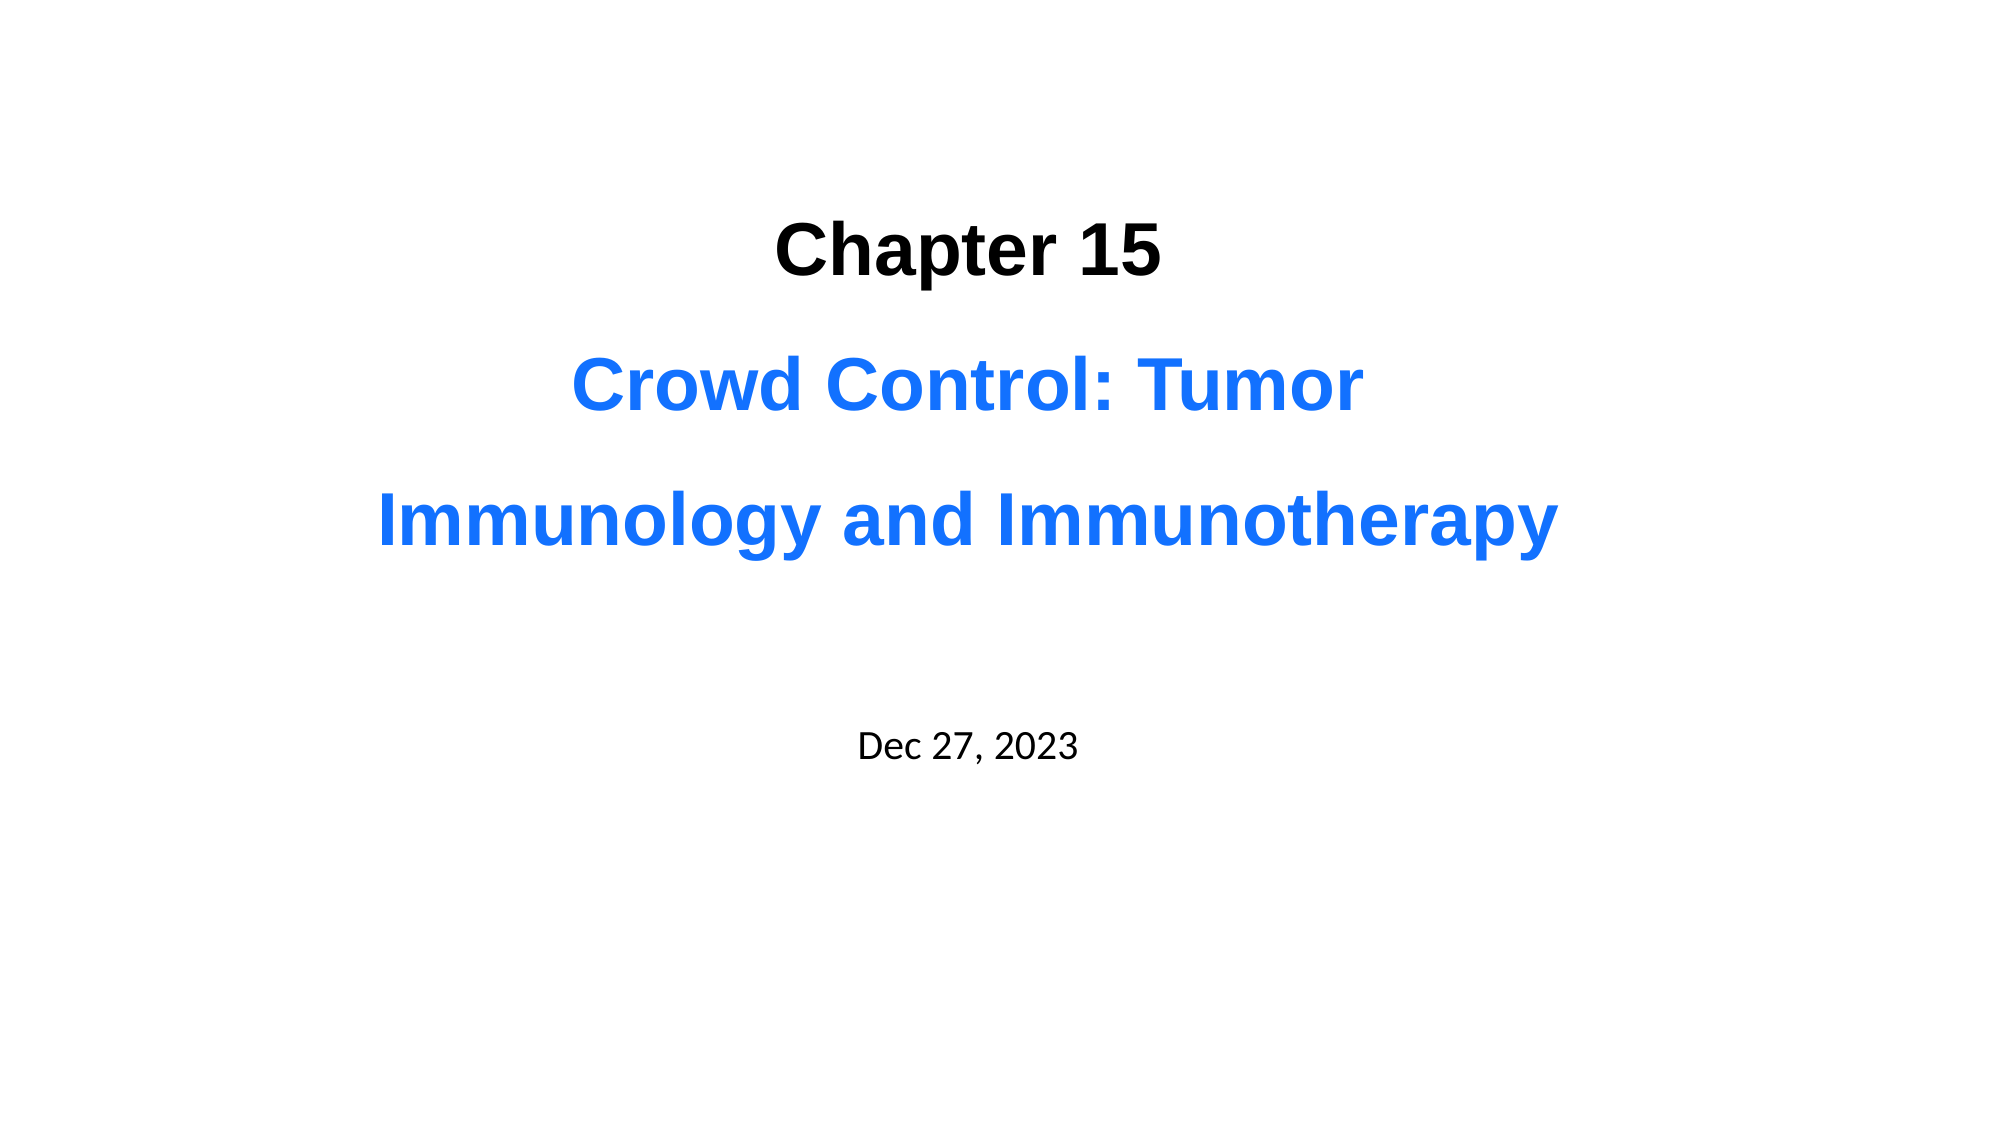

Chapter 15
Crowd Control: Tumor Immunology and Immunotherapy
Dec 27, 2023